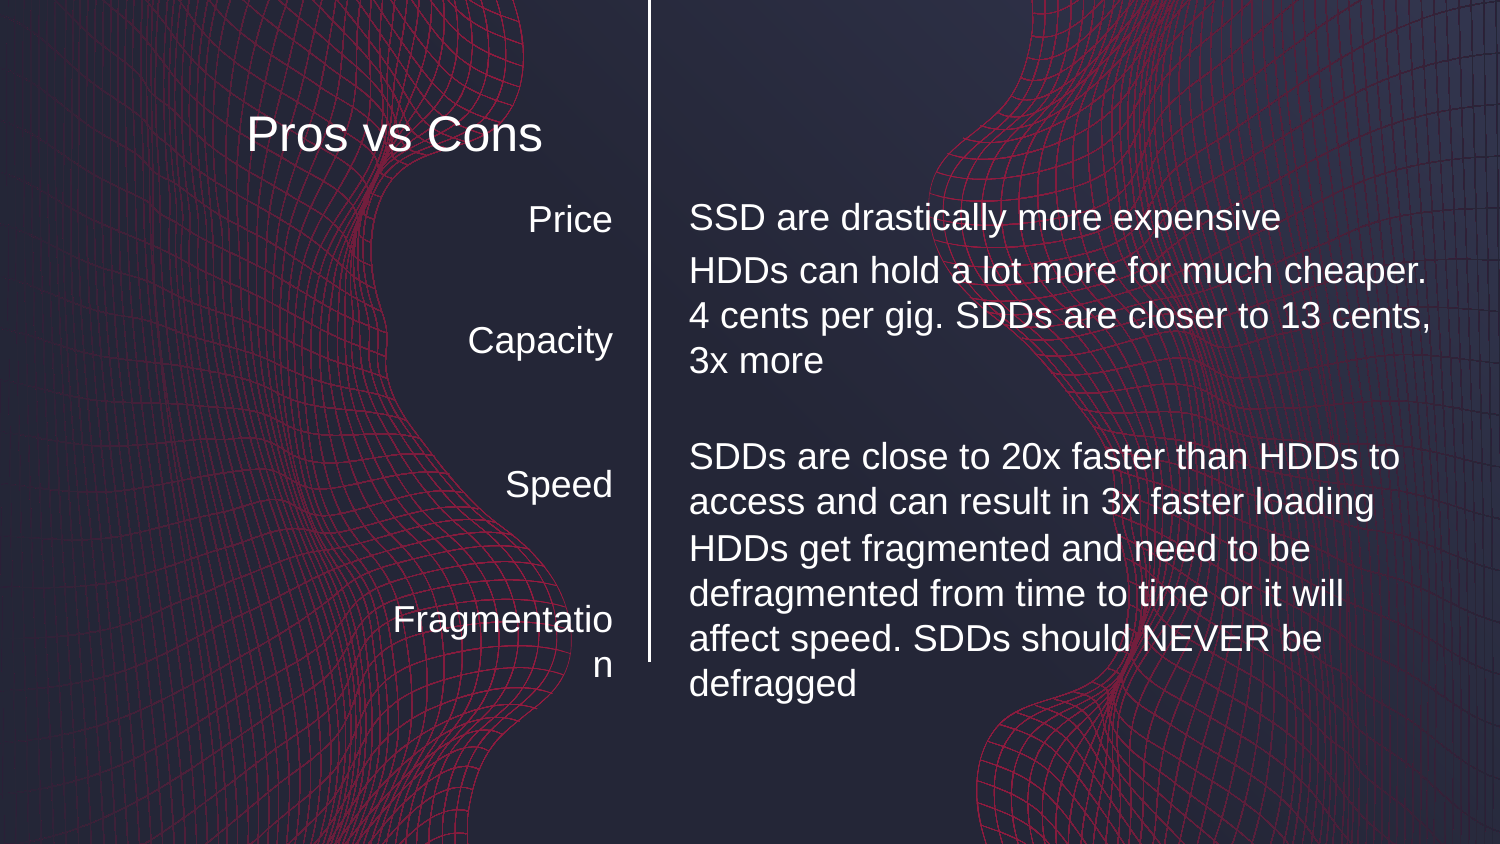

# Pros vs Cons
SSD are drastically more expensive
Price
HDDs can hold a lot more for much cheaper. 4 cents per gig. SDDs are closer to 13 cents, 3x more
Capacity
SDDs are close to 20x faster than HDDs to access and can result in 3x faster loading
Speed
HDDs get fragmented and need to be defragmented from time to time or it will affect speed. SDDs should NEVER be defragged
Fragmentation